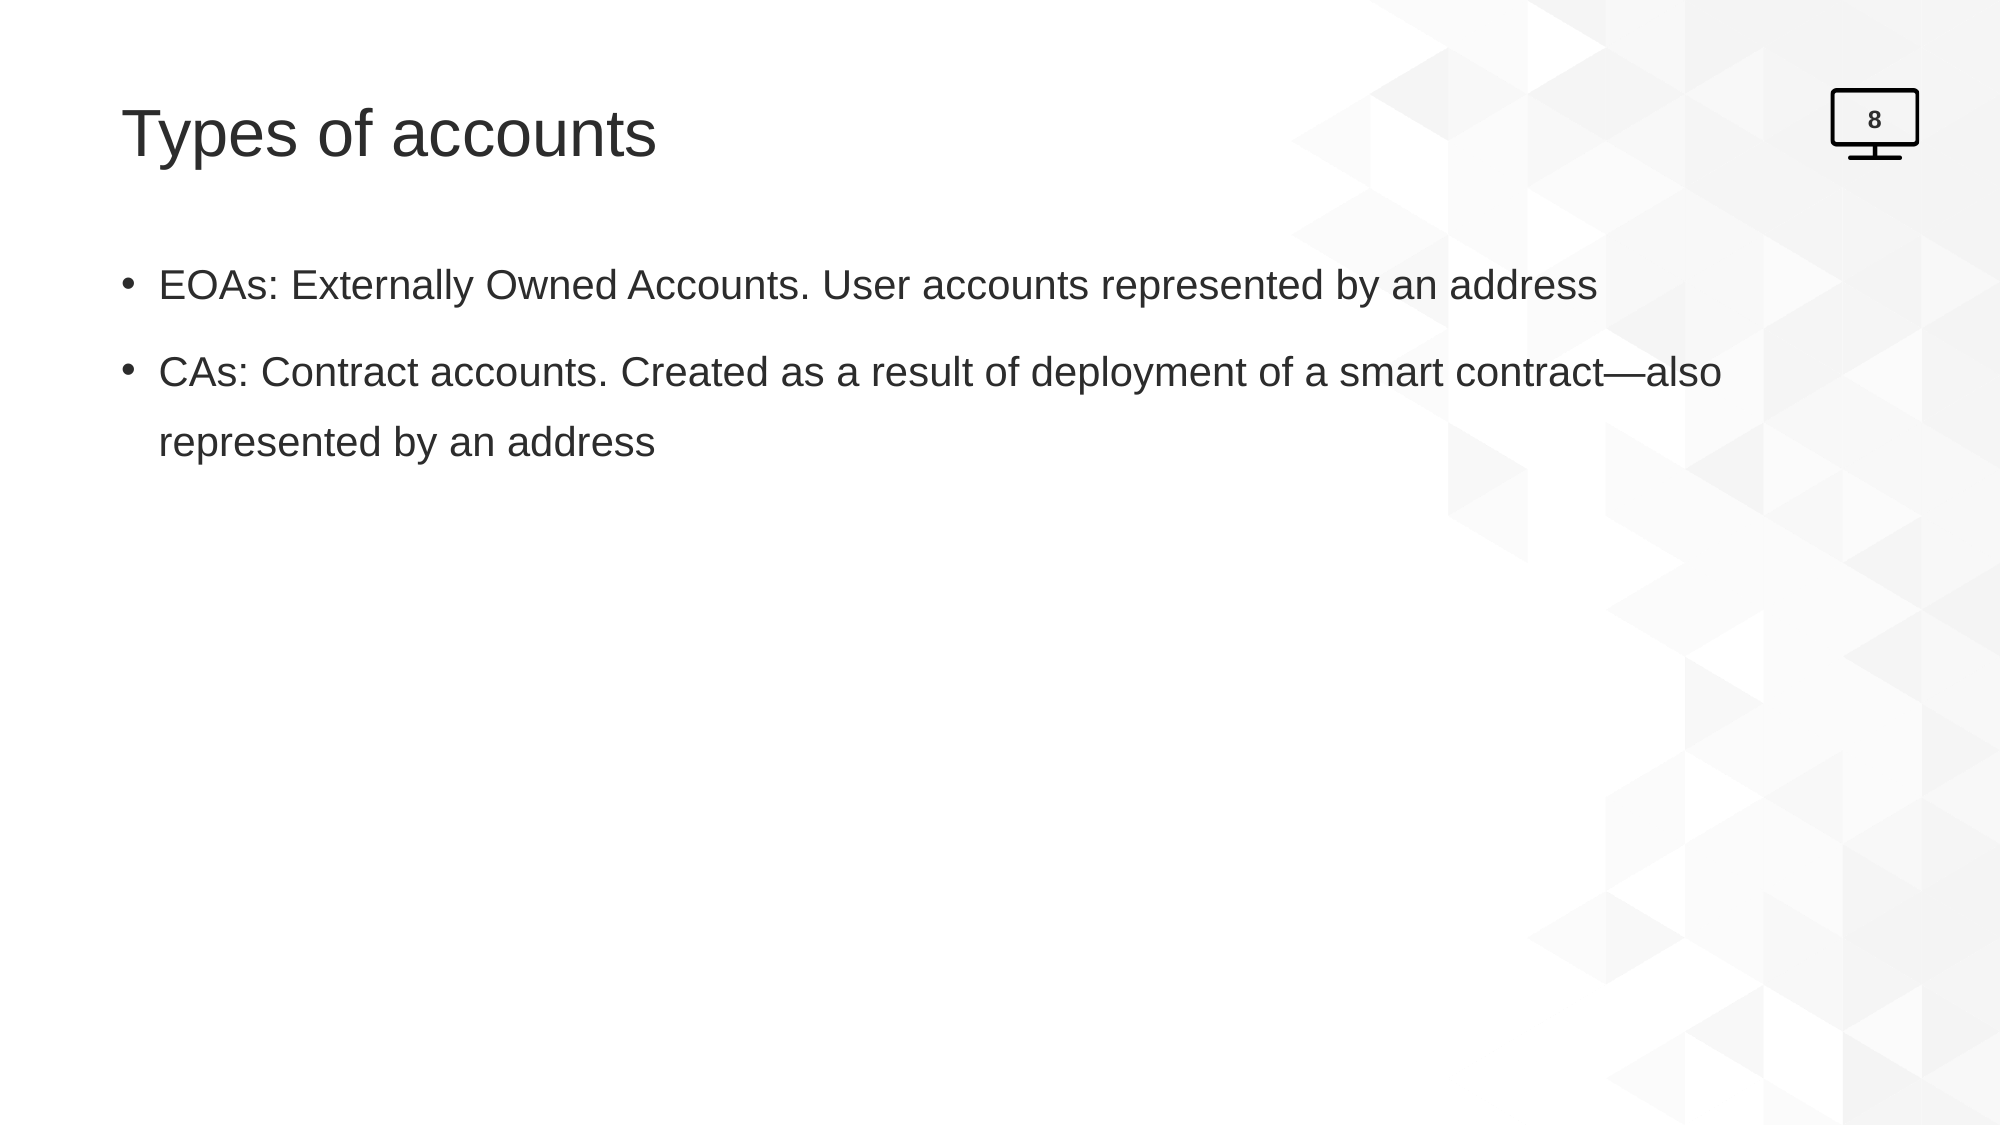

# Types of accounts
8
EOAs: Externally Owned Accounts. User accounts represented by an address
CAs: Contract accounts. Created as a result of deployment of a smart contract—also represented by an address